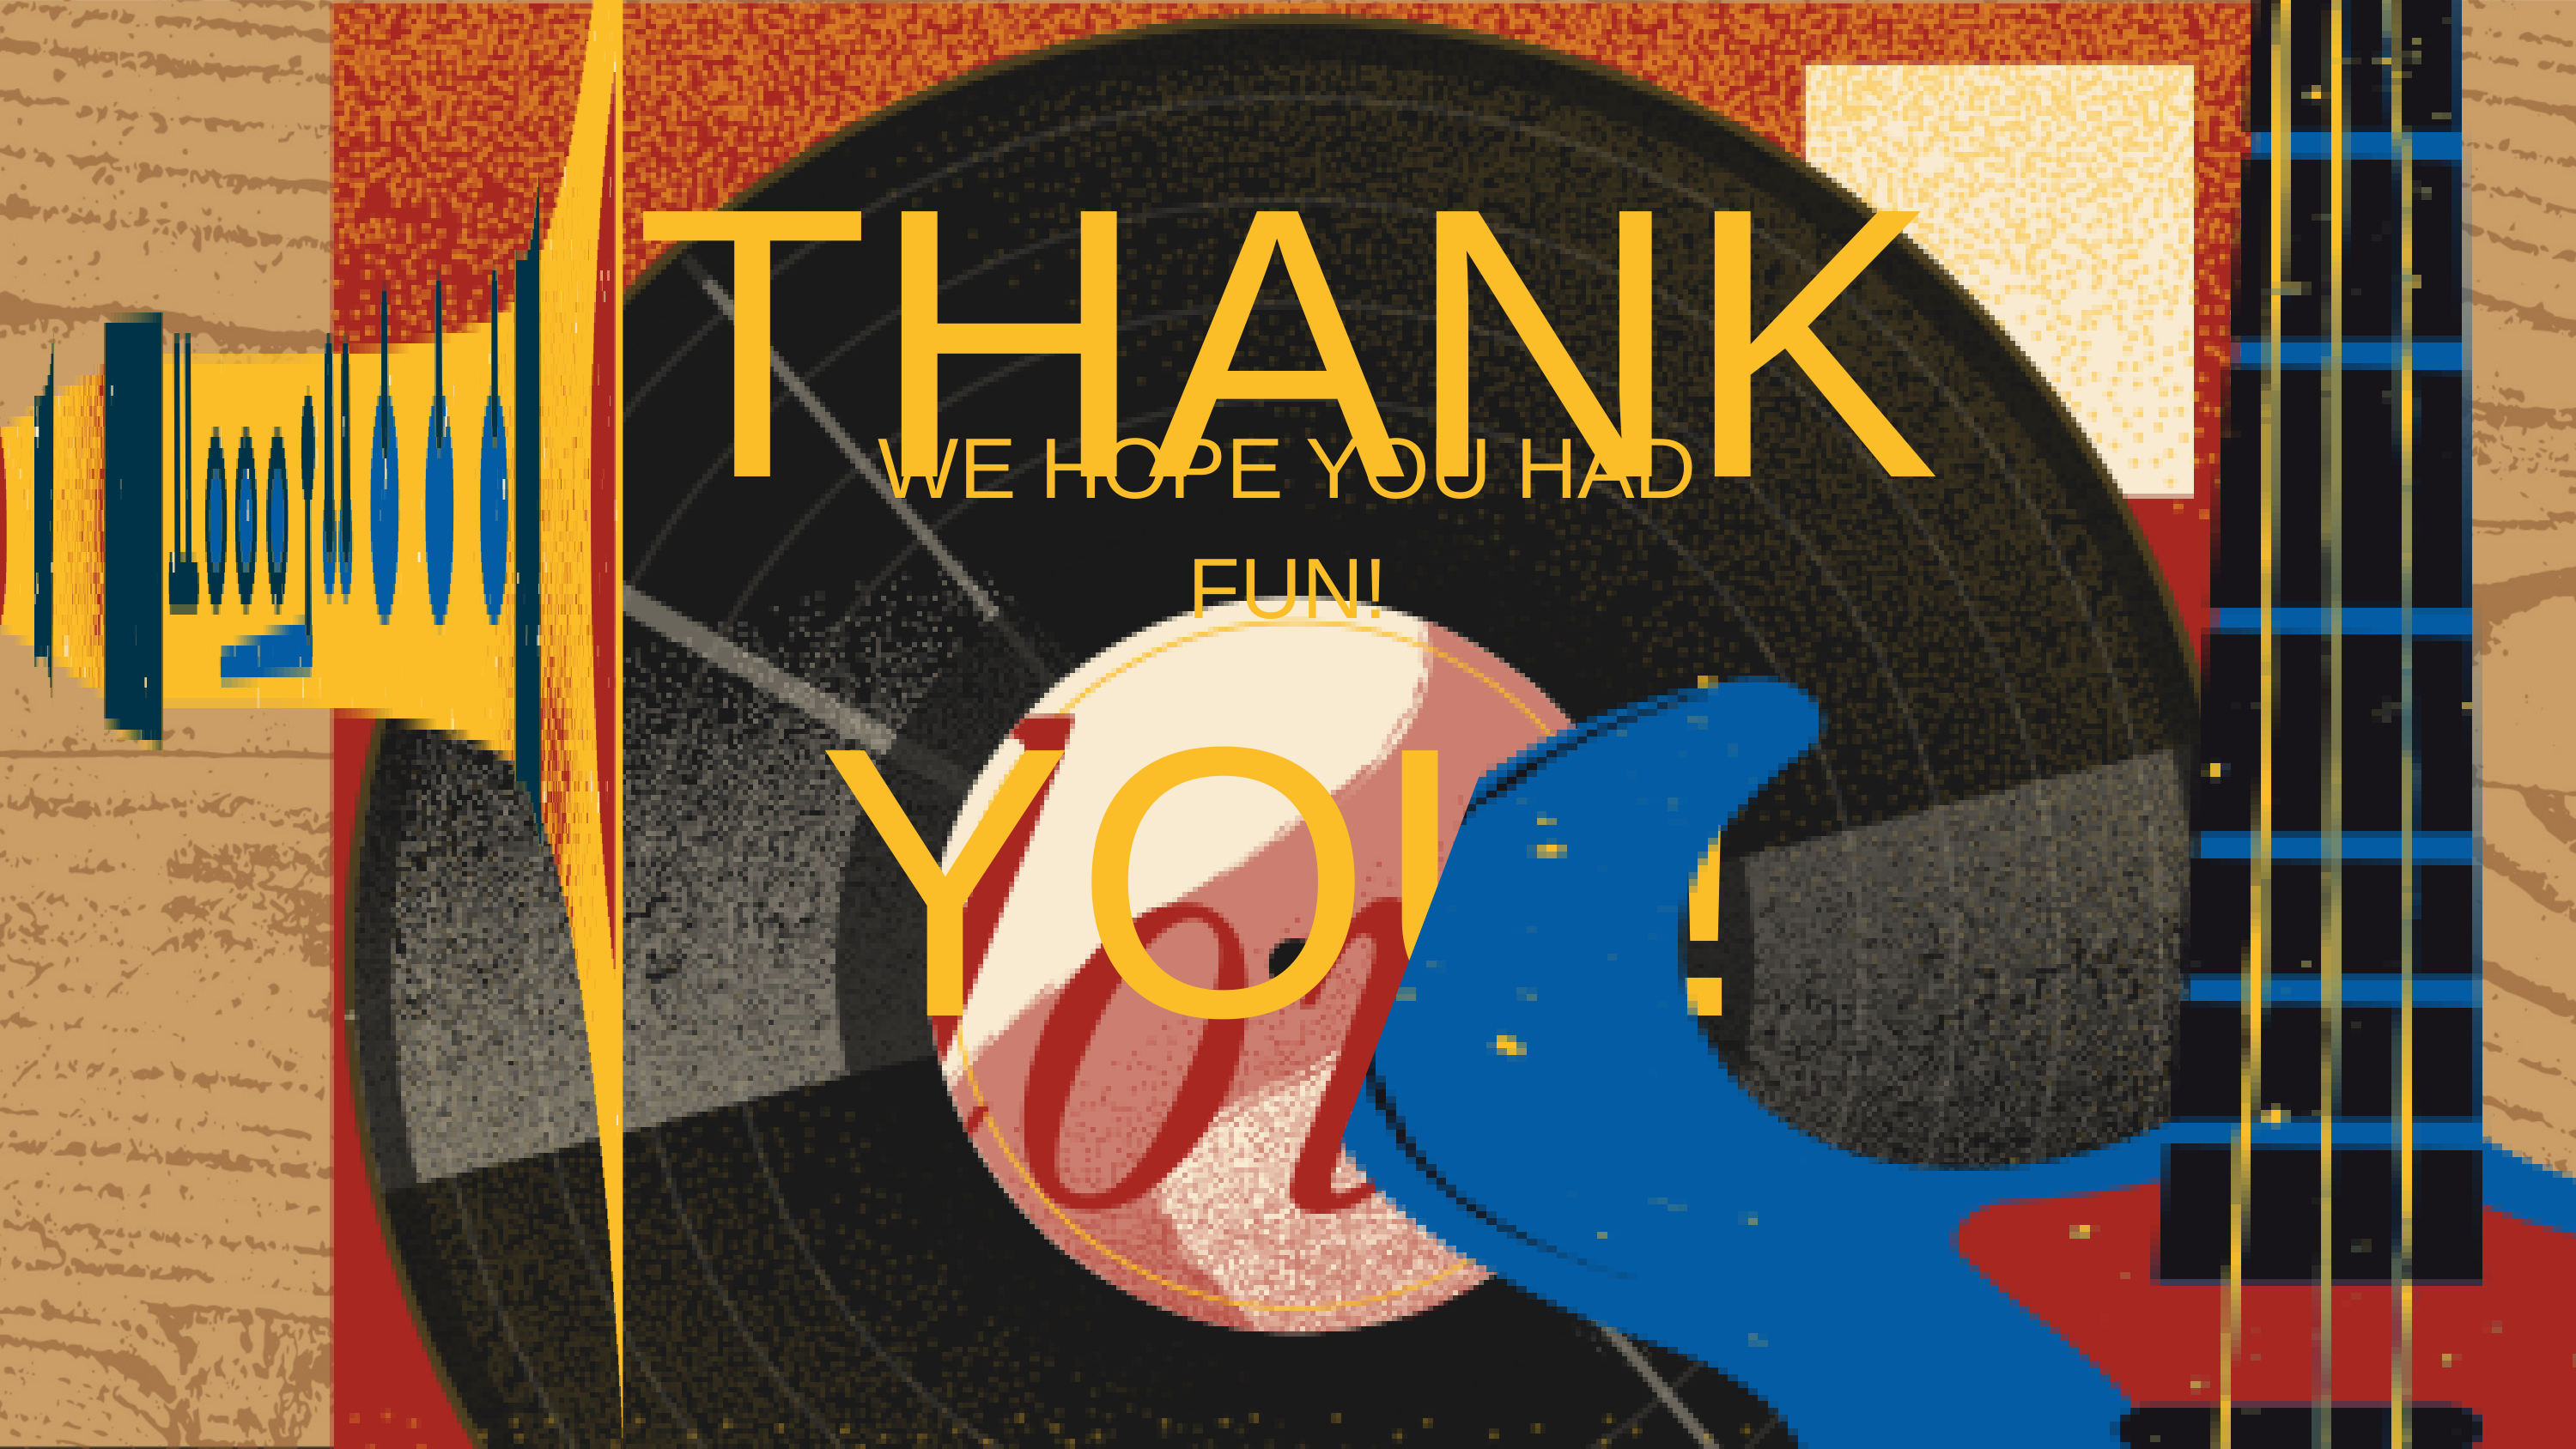

THANK YOU!

WE HOPE YOU HAD FUN!